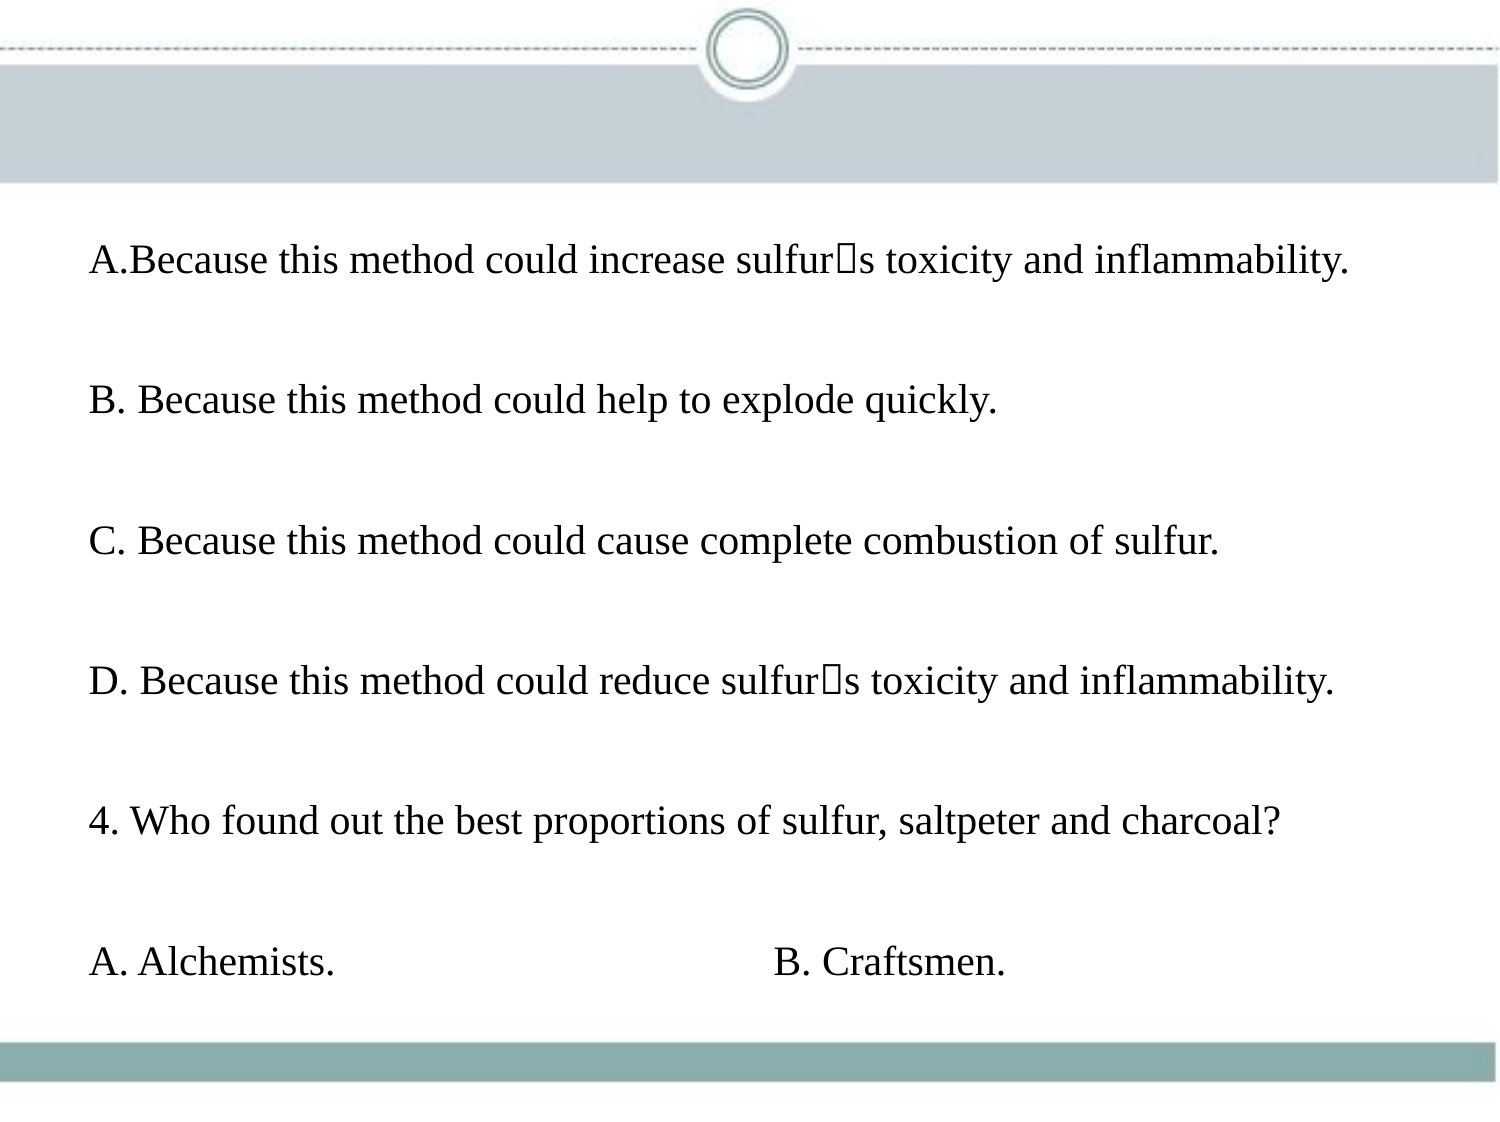

A.Because this method could increase sulfur􀆳s toxicity and inflammability.
B. Because this method could help to explode quickly.
C. Because this method could cause complete combustion of sulfur.
D. Because this method could reduce sulfur􀆳s toxicity and inflammability.
4. Who found out the best proportions of sulfur, saltpeter and charcoal?
A. Alchemists.　　　　　　　　　　B. Craftsmen.